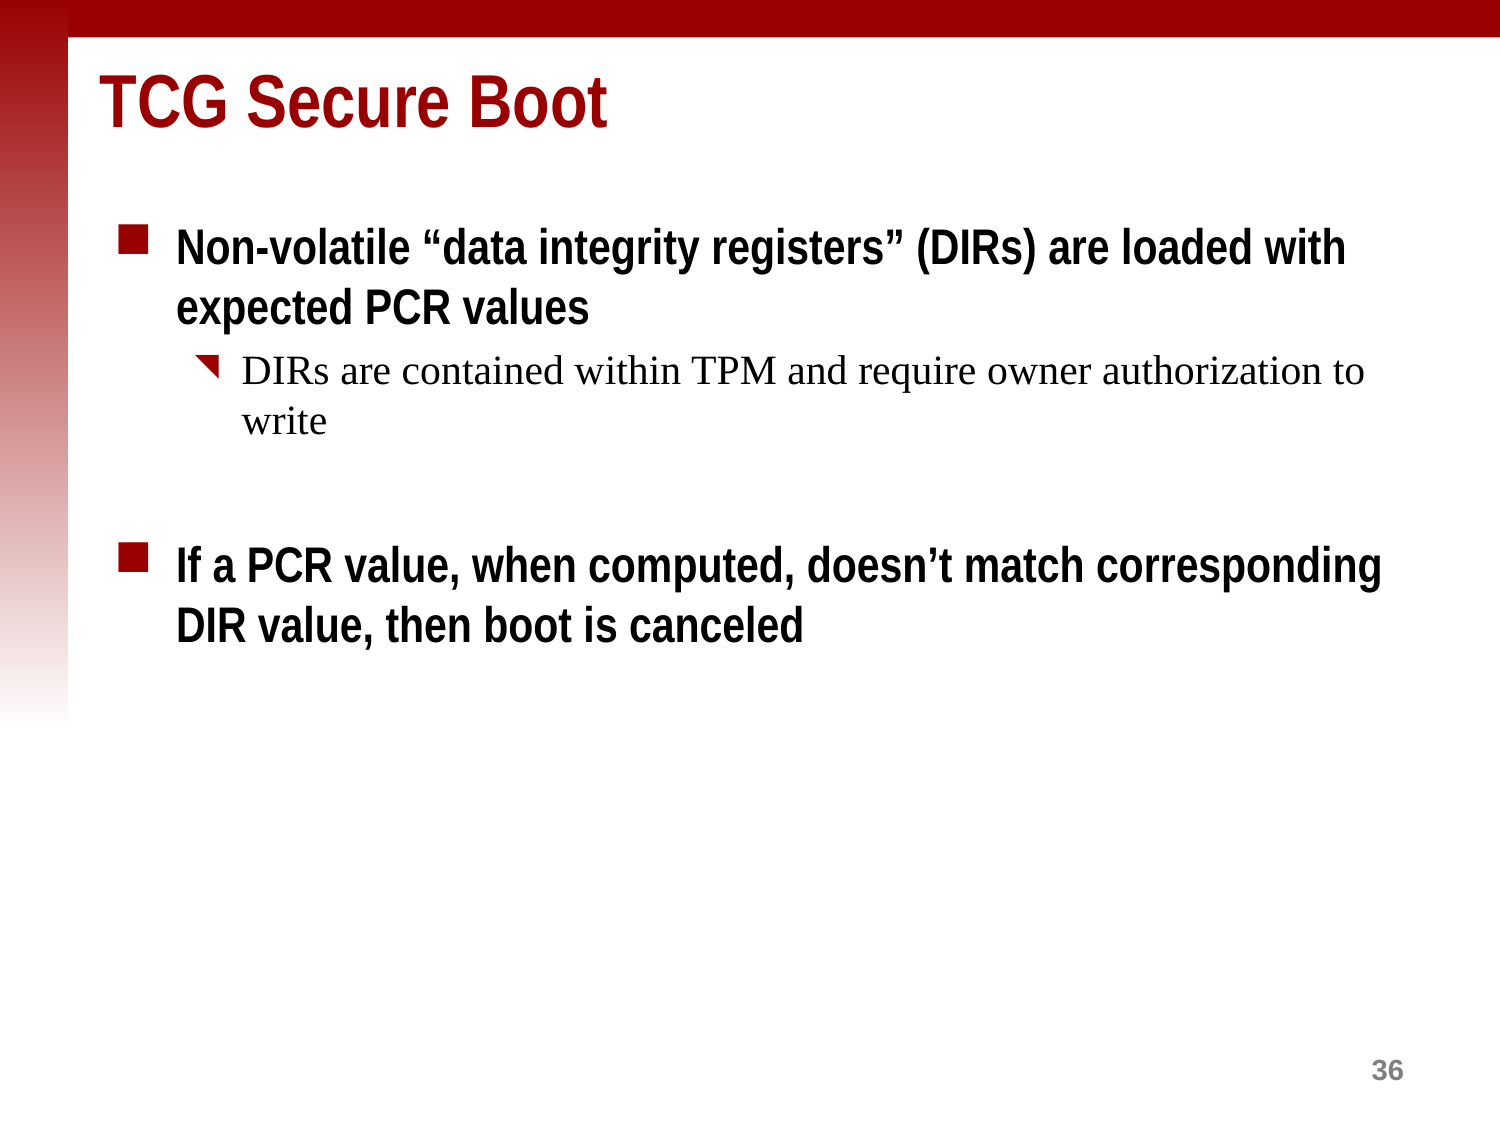

# TCG Secure Boot
Non-volatile “data integrity registers” (DIRs) are loaded with expected PCR values
DIRs are contained within TPM and require owner authorization to write

If a PCR value, when computed, doesn’t match corresponding DIR value, then boot is canceled